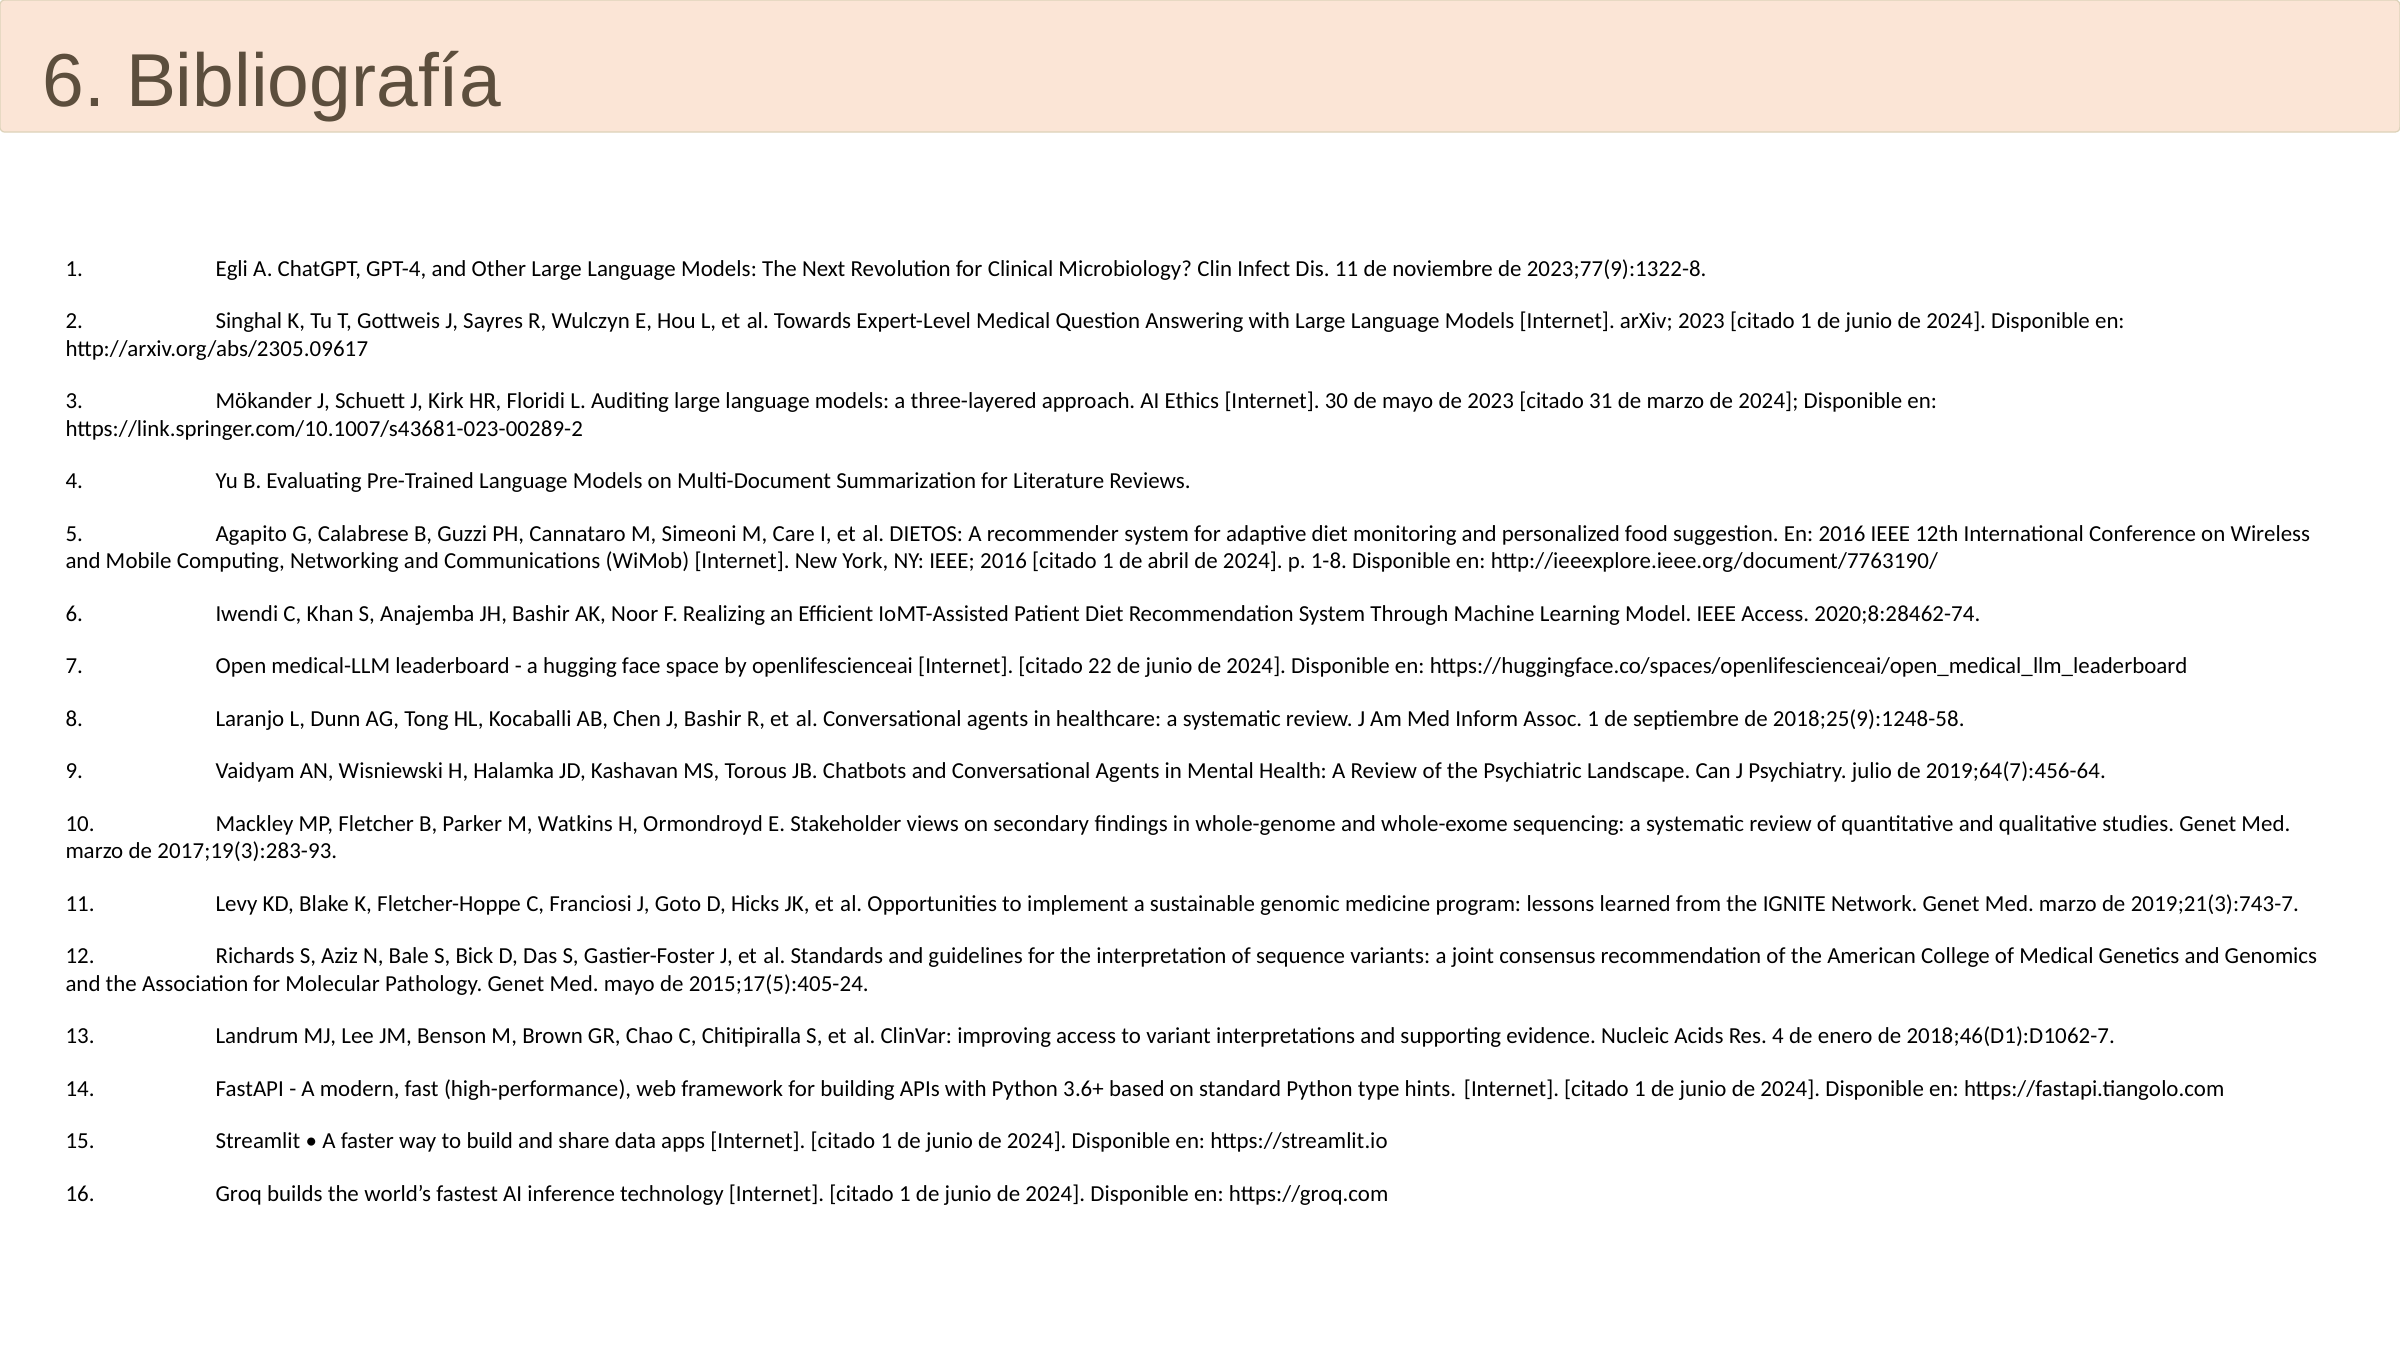

6. Bibliografía
1.	Egli A. ChatGPT, GPT-4, and Other Large Language Models: The Next Revolution for Clinical Microbiology? Clin Infect Dis. 11 de noviembre de 2023;77(9):1322-8.
2.	Singhal K, Tu T, Gottweis J, Sayres R, Wulczyn E, Hou L, et al. Towards Expert-Level Medical Question Answering with Large Language Models [Internet]. arXiv; 2023 [citado 1 de junio de 2024]. Disponible en: http://arxiv.org/abs/2305.09617
3.	Mökander J, Schuett J, Kirk HR, Floridi L. Auditing large language models: a three-layered approach. AI Ethics [Internet]. 30 de mayo de 2023 [citado 31 de marzo de 2024]; Disponible en: https://link.springer.com/10.1007/s43681-023-00289-2
4.	Yu B. Evaluating Pre-Trained Language Models on Multi-Document Summarization for Literature Reviews.
5.	Agapito G, Calabrese B, Guzzi PH, Cannataro M, Simeoni M, Care I, et al. DIETOS: A recommender system for adaptive diet monitoring and personalized food suggestion. En: 2016 IEEE 12th International Conference on Wireless and Mobile Computing, Networking and Communications (WiMob) [Internet]. New York, NY: IEEE; 2016 [citado 1 de abril de 2024]. p. 1-8. Disponible en: http://ieeexplore.ieee.org/document/7763190/
6.	Iwendi C, Khan S, Anajemba JH, Bashir AK, Noor F. Realizing an Efficient IoMT-Assisted Patient Diet Recommendation System Through Machine Learning Model. IEEE Access. 2020;8:28462-74.
7.	Open medical-LLM leaderboard - a hugging face space by openlifescienceai [Internet]. [citado 22 de junio de 2024]. Disponible en: https://huggingface.co/spaces/openlifescienceai/open_medical_llm_leaderboard
8.	Laranjo L, Dunn AG, Tong HL, Kocaballi AB, Chen J, Bashir R, et al. Conversational agents in healthcare: a systematic review. J Am Med Inform Assoc. 1 de septiembre de 2018;25(9):1248-58.
9.	Vaidyam AN, Wisniewski H, Halamka JD, Kashavan MS, Torous JB. Chatbots and Conversational Agents in Mental Health: A Review of the Psychiatric Landscape. Can J Psychiatry. julio de 2019;64(7):456-64.
10.	Mackley MP, Fletcher B, Parker M, Watkins H, Ormondroyd E. Stakeholder views on secondary findings in whole-genome and whole-exome sequencing: a systematic review of quantitative and qualitative studies. Genet Med. marzo de 2017;19(3):283-93.
11.	Levy KD, Blake K, Fletcher-Hoppe C, Franciosi J, Goto D, Hicks JK, et al. Opportunities to implement a sustainable genomic medicine program: lessons learned from the IGNITE Network. Genet Med. marzo de 2019;21(3):743-7.
12.	Richards S, Aziz N, Bale S, Bick D, Das S, Gastier-Foster J, et al. Standards and guidelines for the interpretation of sequence variants: a joint consensus recommendation of the American College of Medical Genetics and Genomics and the Association for Molecular Pathology. Genet Med. mayo de 2015;17(5):405-24.
13.	Landrum MJ, Lee JM, Benson M, Brown GR, Chao C, Chitipiralla S, et al. ClinVar: improving access to variant interpretations and supporting evidence. Nucleic Acids Res. 4 de enero de 2018;46(D1):D1062-7.
14.	FastAPI - A modern, fast (high-performance), web framework for building APIs with Python 3.6+ based on standard Python type hints. [Internet]. [citado 1 de junio de 2024]. Disponible en: https://fastapi.tiangolo.com
15.	Streamlit • A faster way to build and share data apps [Internet]. [citado 1 de junio de 2024]. Disponible en: https://streamlit.io
16.	Groq builds the world’s fastest AI inference technology [Internet]. [citado 1 de junio de 2024]. Disponible en: https://groq.com